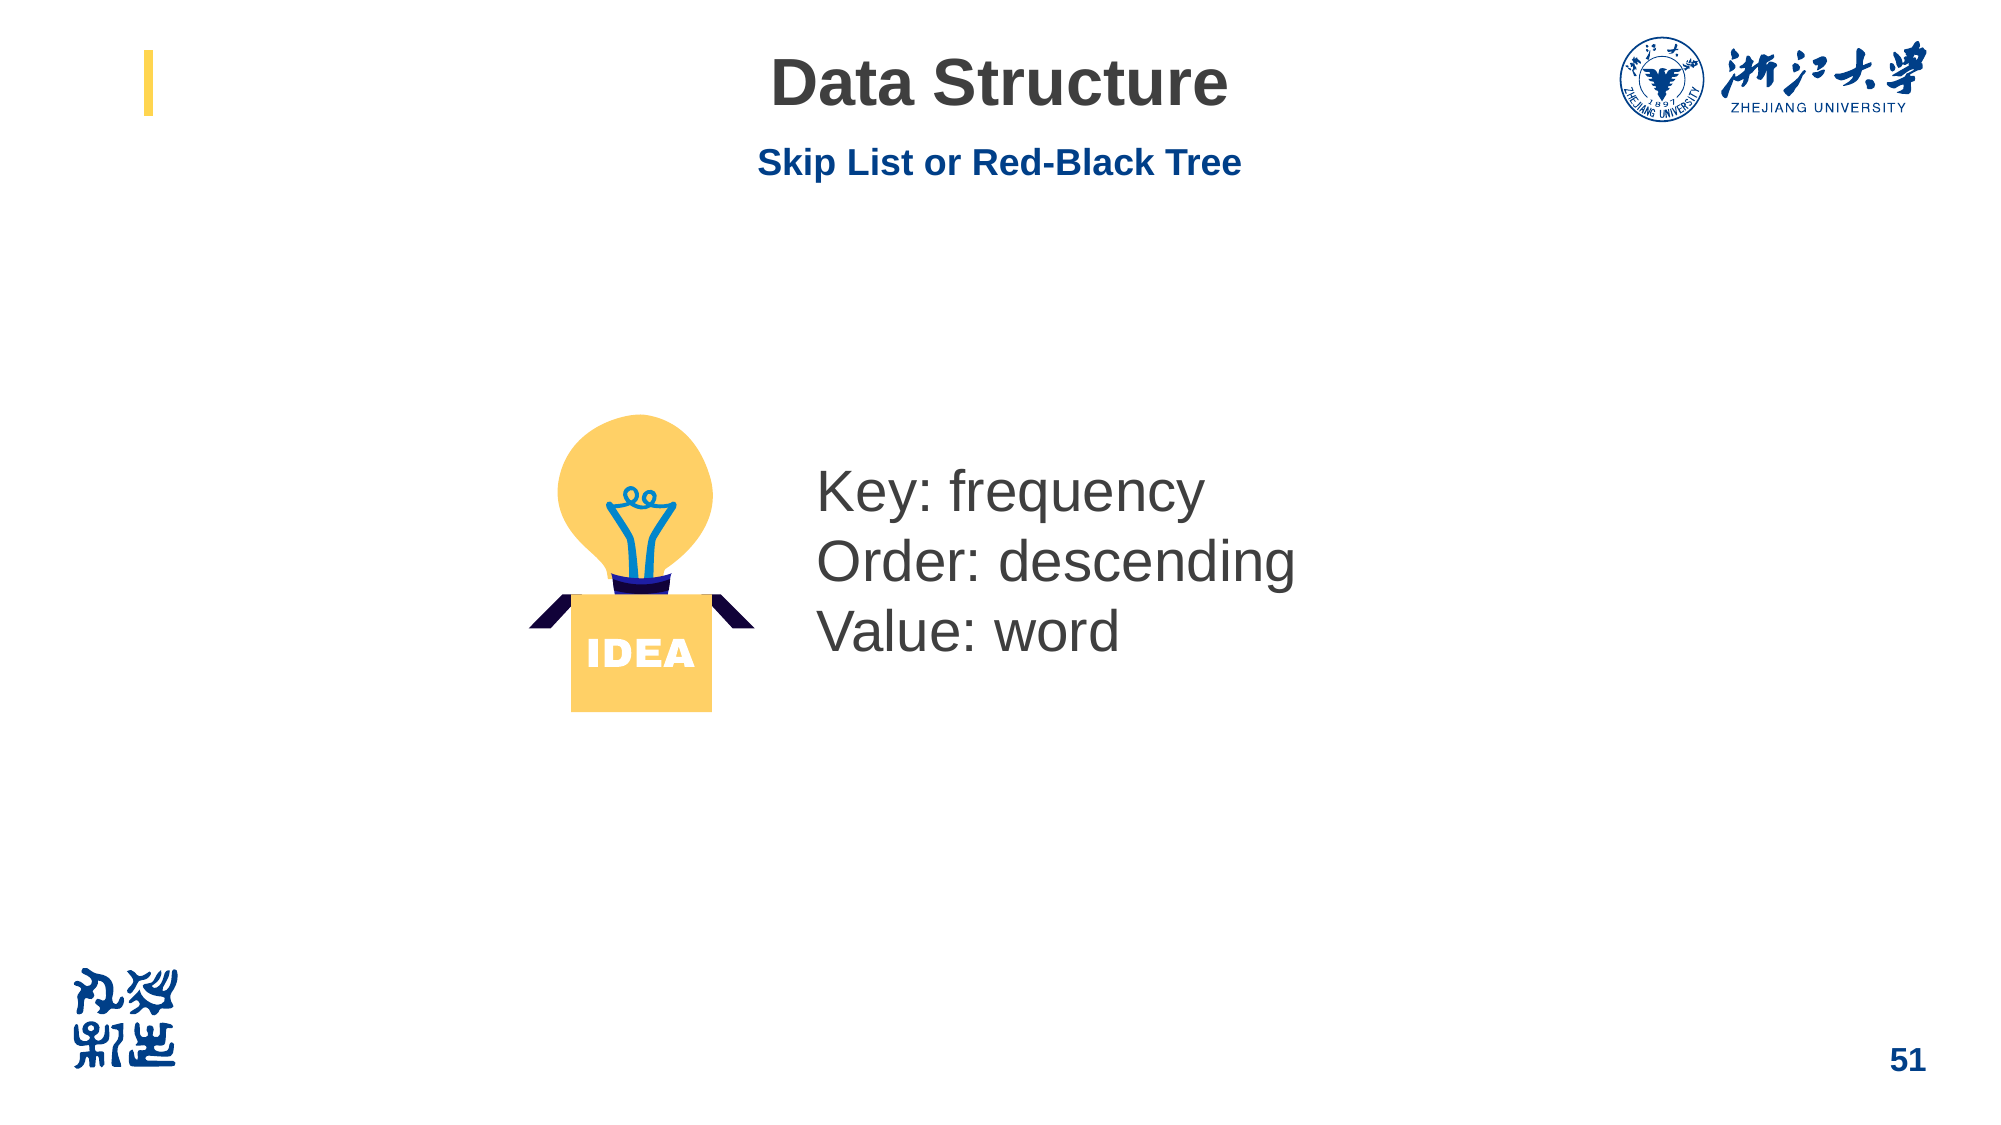

# Data Structure
Skip List or Red-Black Tree

Key: frequency
Order: descending
Value: word
51